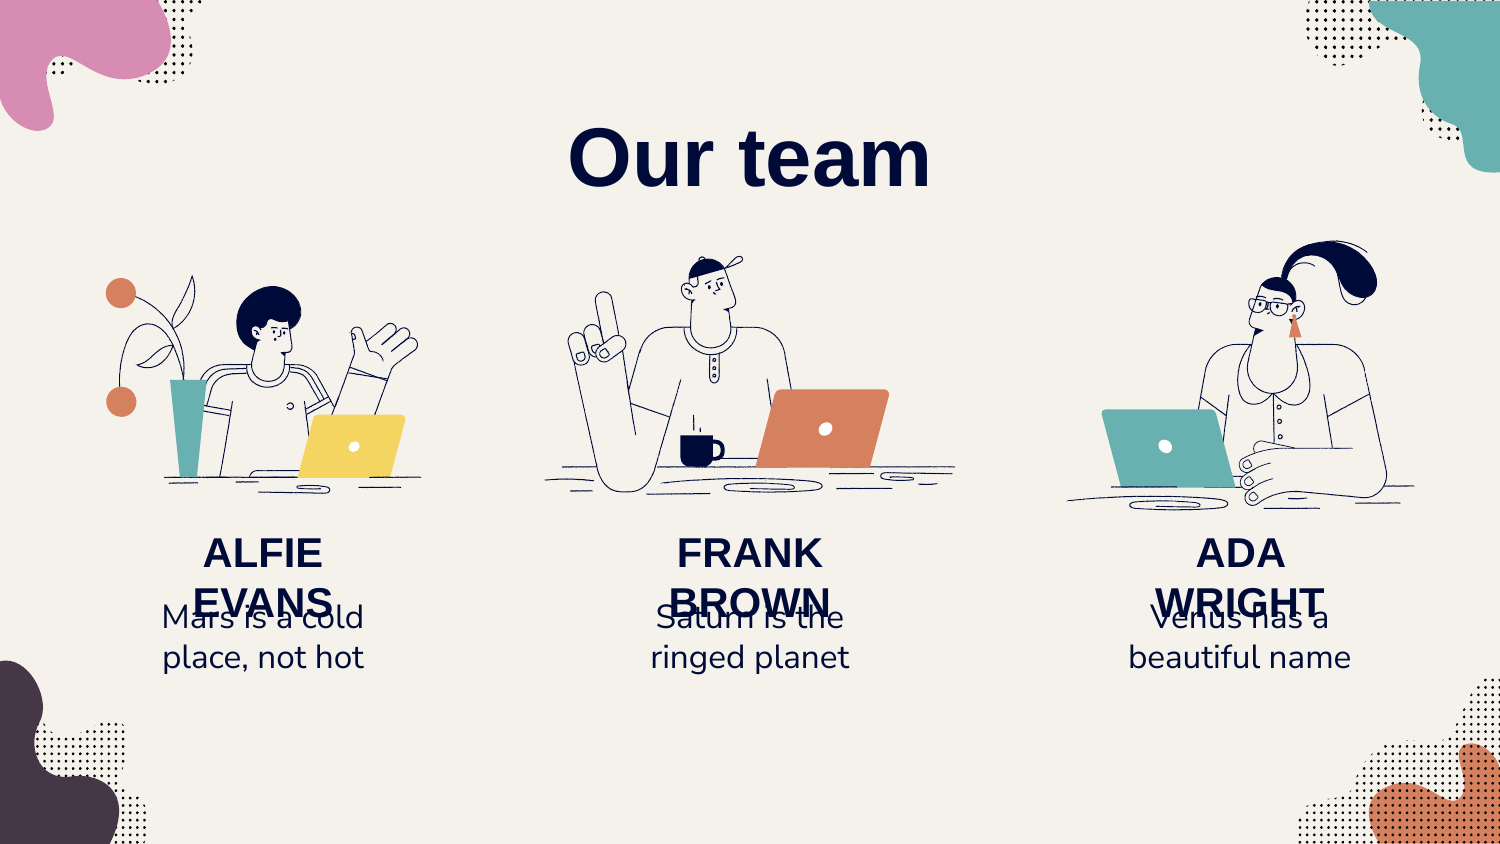

# Our team

ALFIE EVANS
FRANK BROWN
ADA WRIGHT
Mars is a cold place, not hot
Saturn is the ringed planet
Venus has a beautiful name